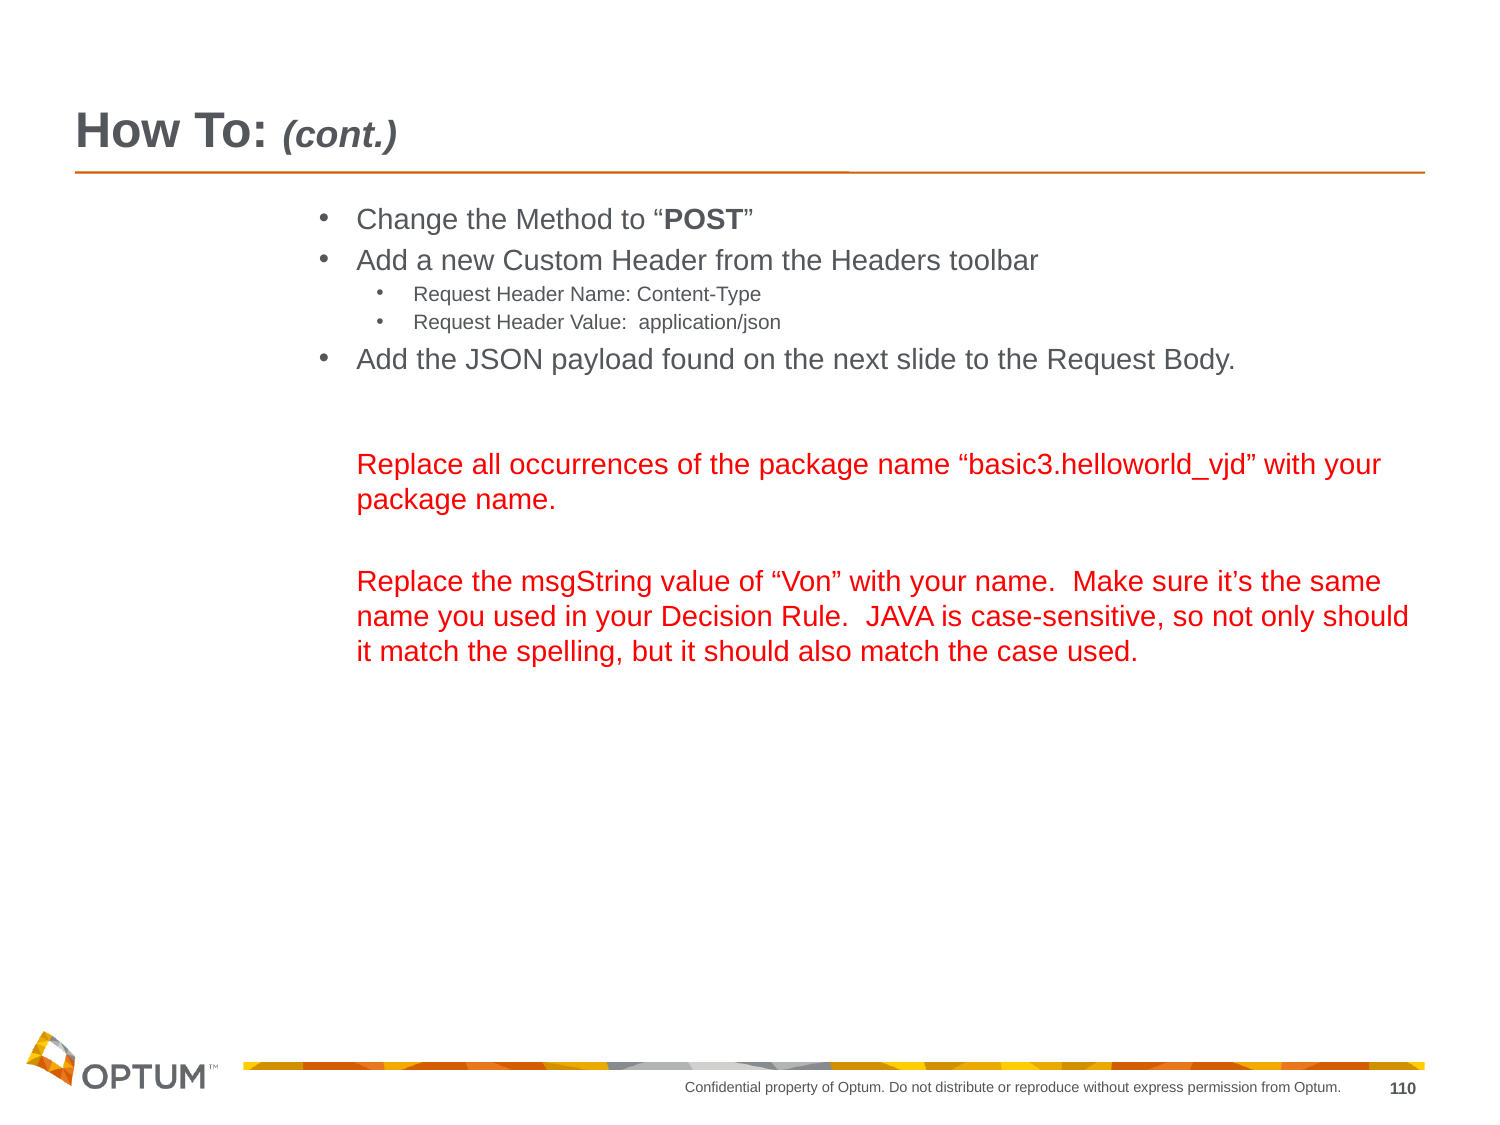

# How To: (cont.)
Change the Method to “POST”
Add a new Custom Header from the Headers toolbar
Request Header Name: Content-Type
Request Header Value:  application/json
Add the JSON payload found on the next slide to the Request Body.

Replace all occurrences of the package name “basic3.helloworld_vjd” with your package name.

Replace the msgString value of “Von” with your name.  Make sure it’s the same name you used in your Decision Rule.  JAVA is case-sensitive, so not only should it match the spelling, but it should also match the case used.